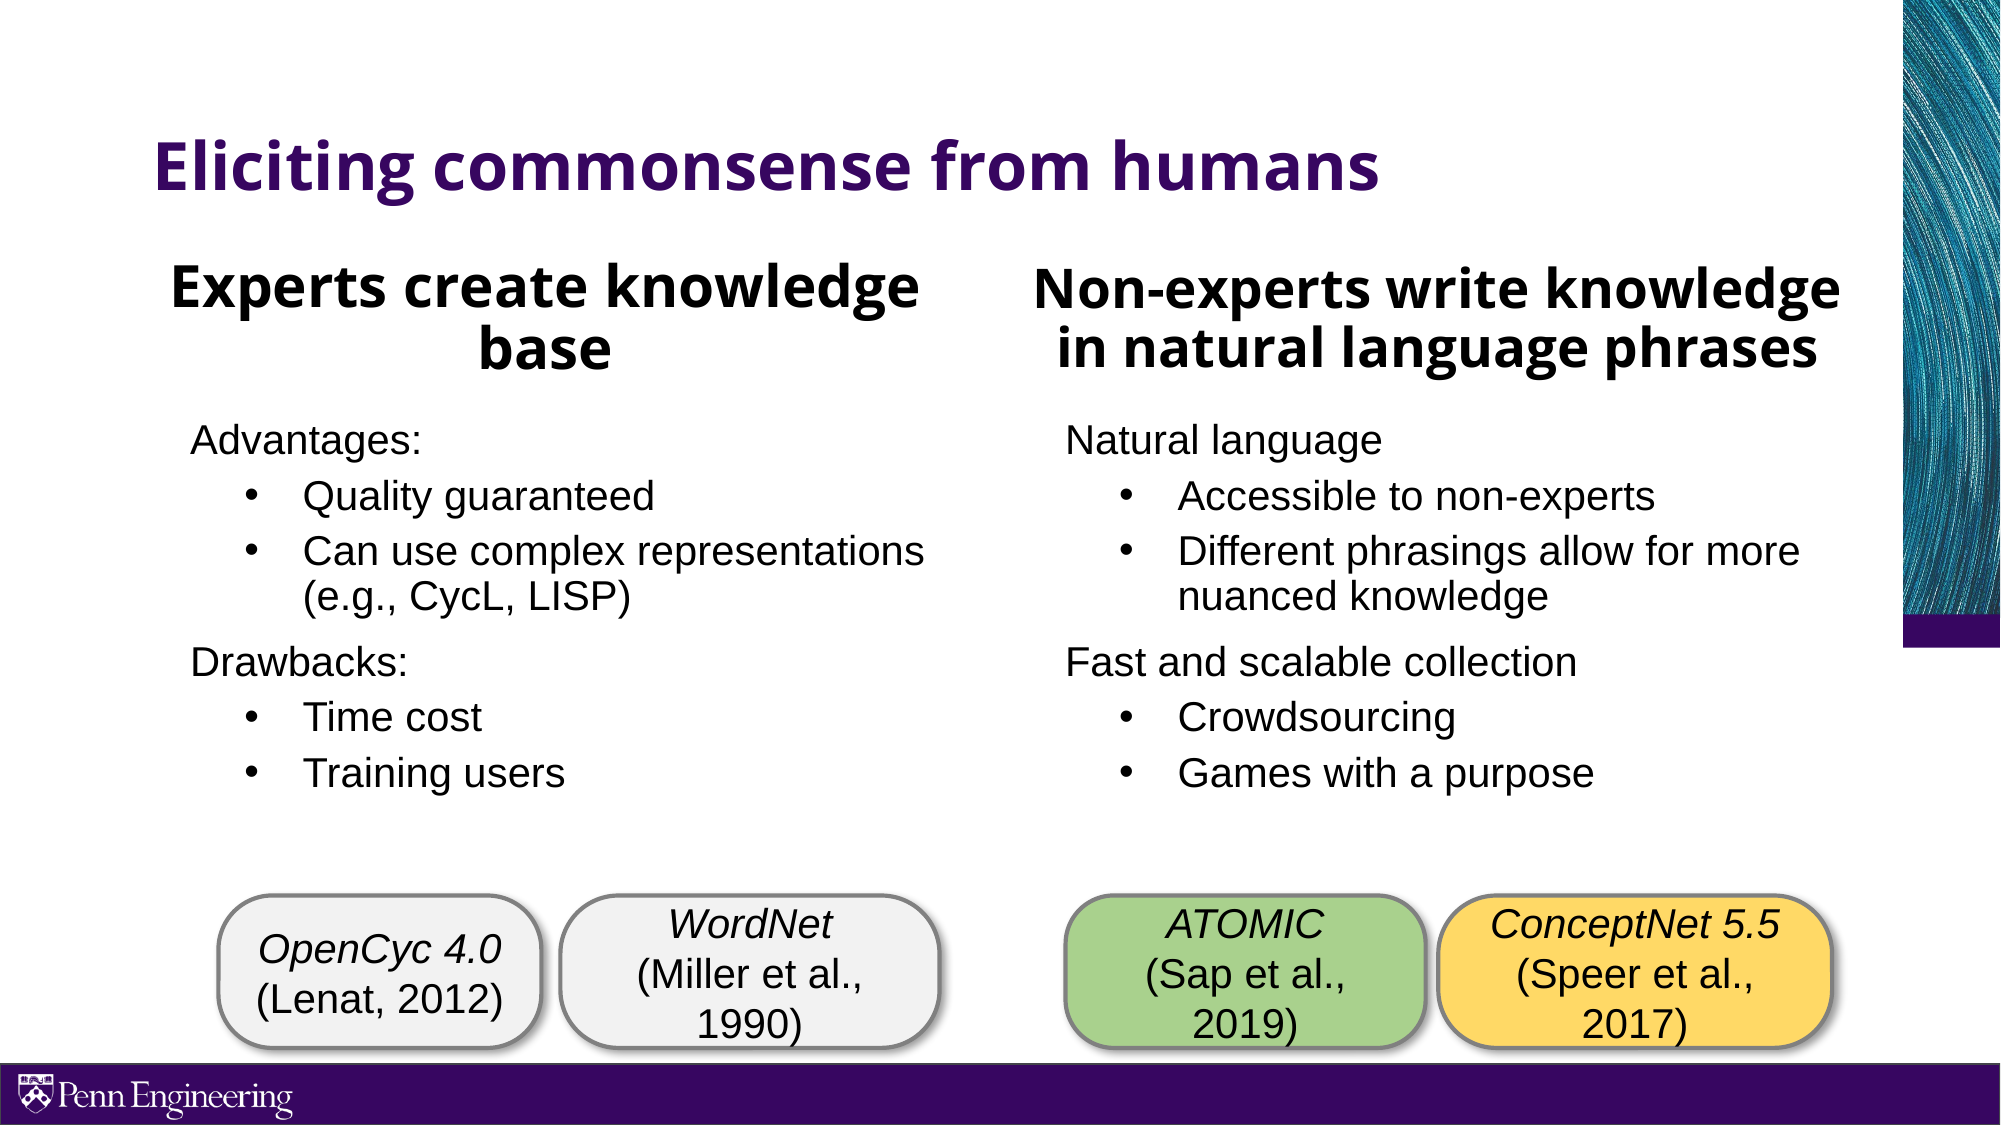

# Eliciting commonsense from humans
Experts create knowledge base
Non-experts write knowledge in natural language phrases
Advantages:
Quality guaranteed
Can use complex representations
(e.g., CycL, LISP)
Drawbacks:
Time cost
Training users
Natural language
Accessible to non-experts
Different phrasings allow for more nuanced knowledge
Fast and scalable collection
Crowdsourcing
Games with a purpose
OpenCyc 4.0
(Lenat, 2012)
ATOMIC
(Sap et al., 2019)
WordNet
(Miller et al., 1990)
ConceptNet 5.5
(Speer et al., 2017)